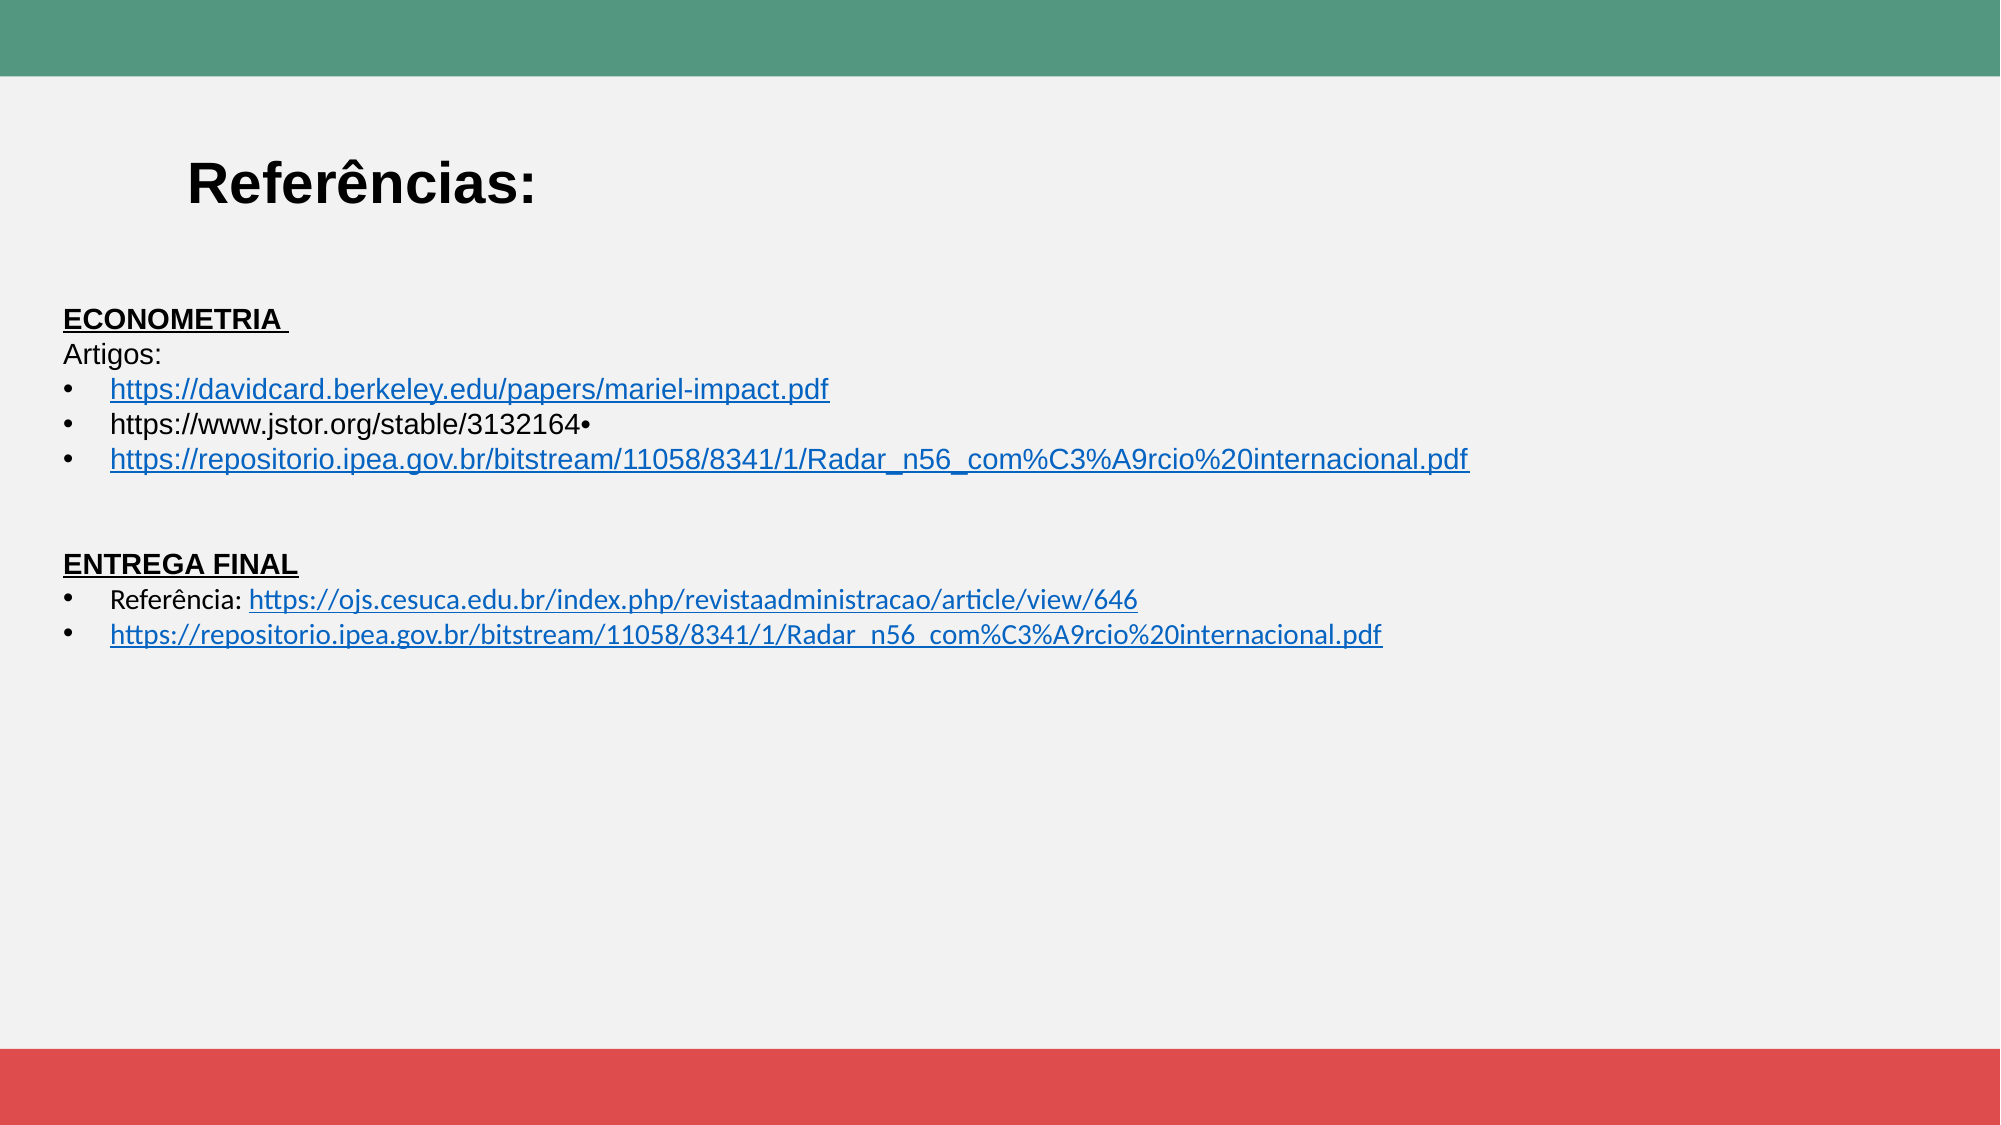

# Referências:
ECONOMETRIA
Artigos:
https://davidcard.berkeley.edu/papers/mariel-impact.pdf
https://www.jstor.org/stable/3132164•
https://repositorio.ipea.gov.br/bitstream/11058/8341/1/Radar_n56_com%C3%A9rcio%20internacional.pdf

ENTREGA FINAL
Referência: https://ojs.cesuca.edu.br/index.php/revistaadministracao/article/view/646
https://repositorio.ipea.gov.br/bitstream/11058/8341/1/Radar_n56_com%C3%A9rcio%20internacional.pdf